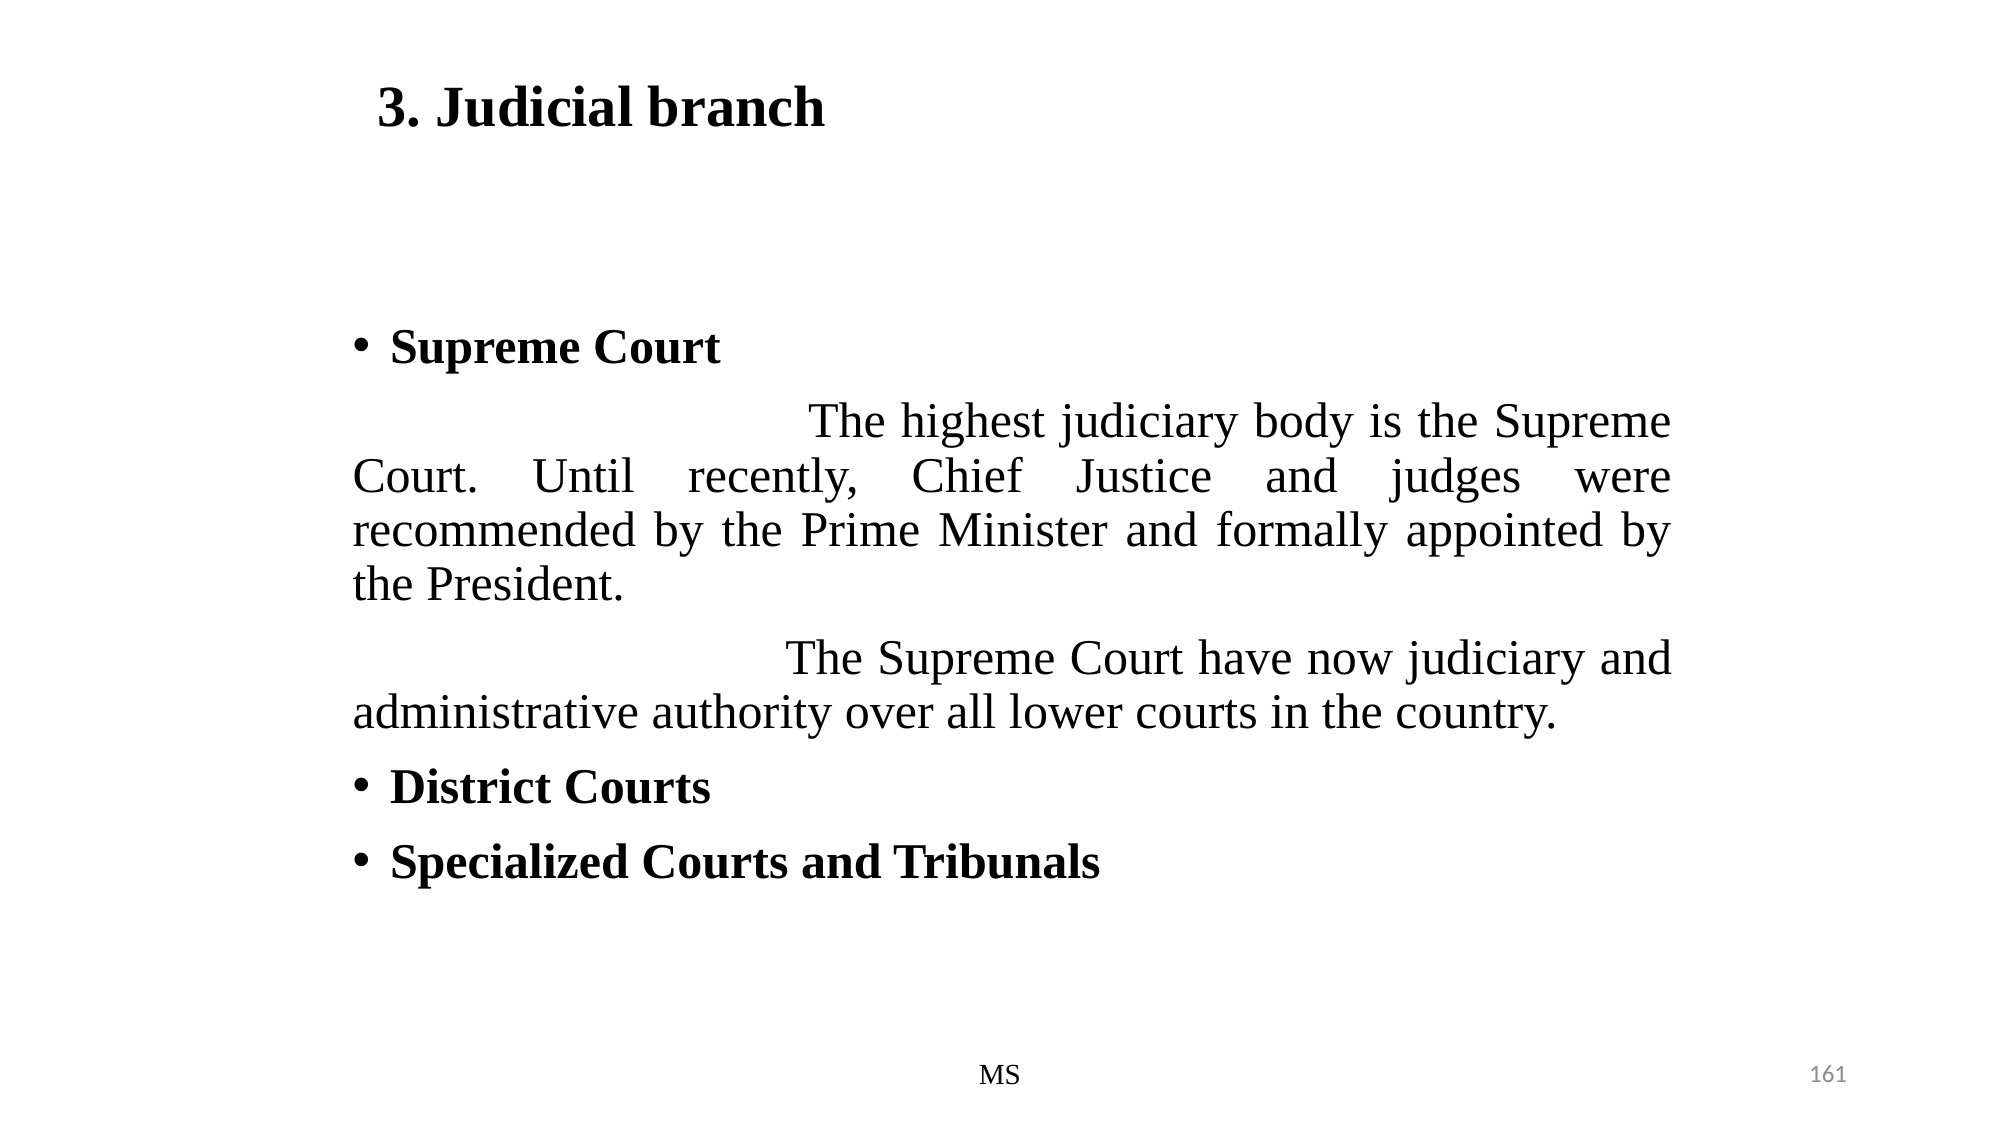

# 3. Judicial branch
Supreme Court
                              The highest judiciary body is the Supreme Court. Until recently, Chief Justice and judges were recommended by the Prime Minister and formally appointed by the President.
                              The Supreme Court have now judiciary and administrative authority over all lower courts in the country.
District Courts
Specialized Courts and Tribunals

MS
161